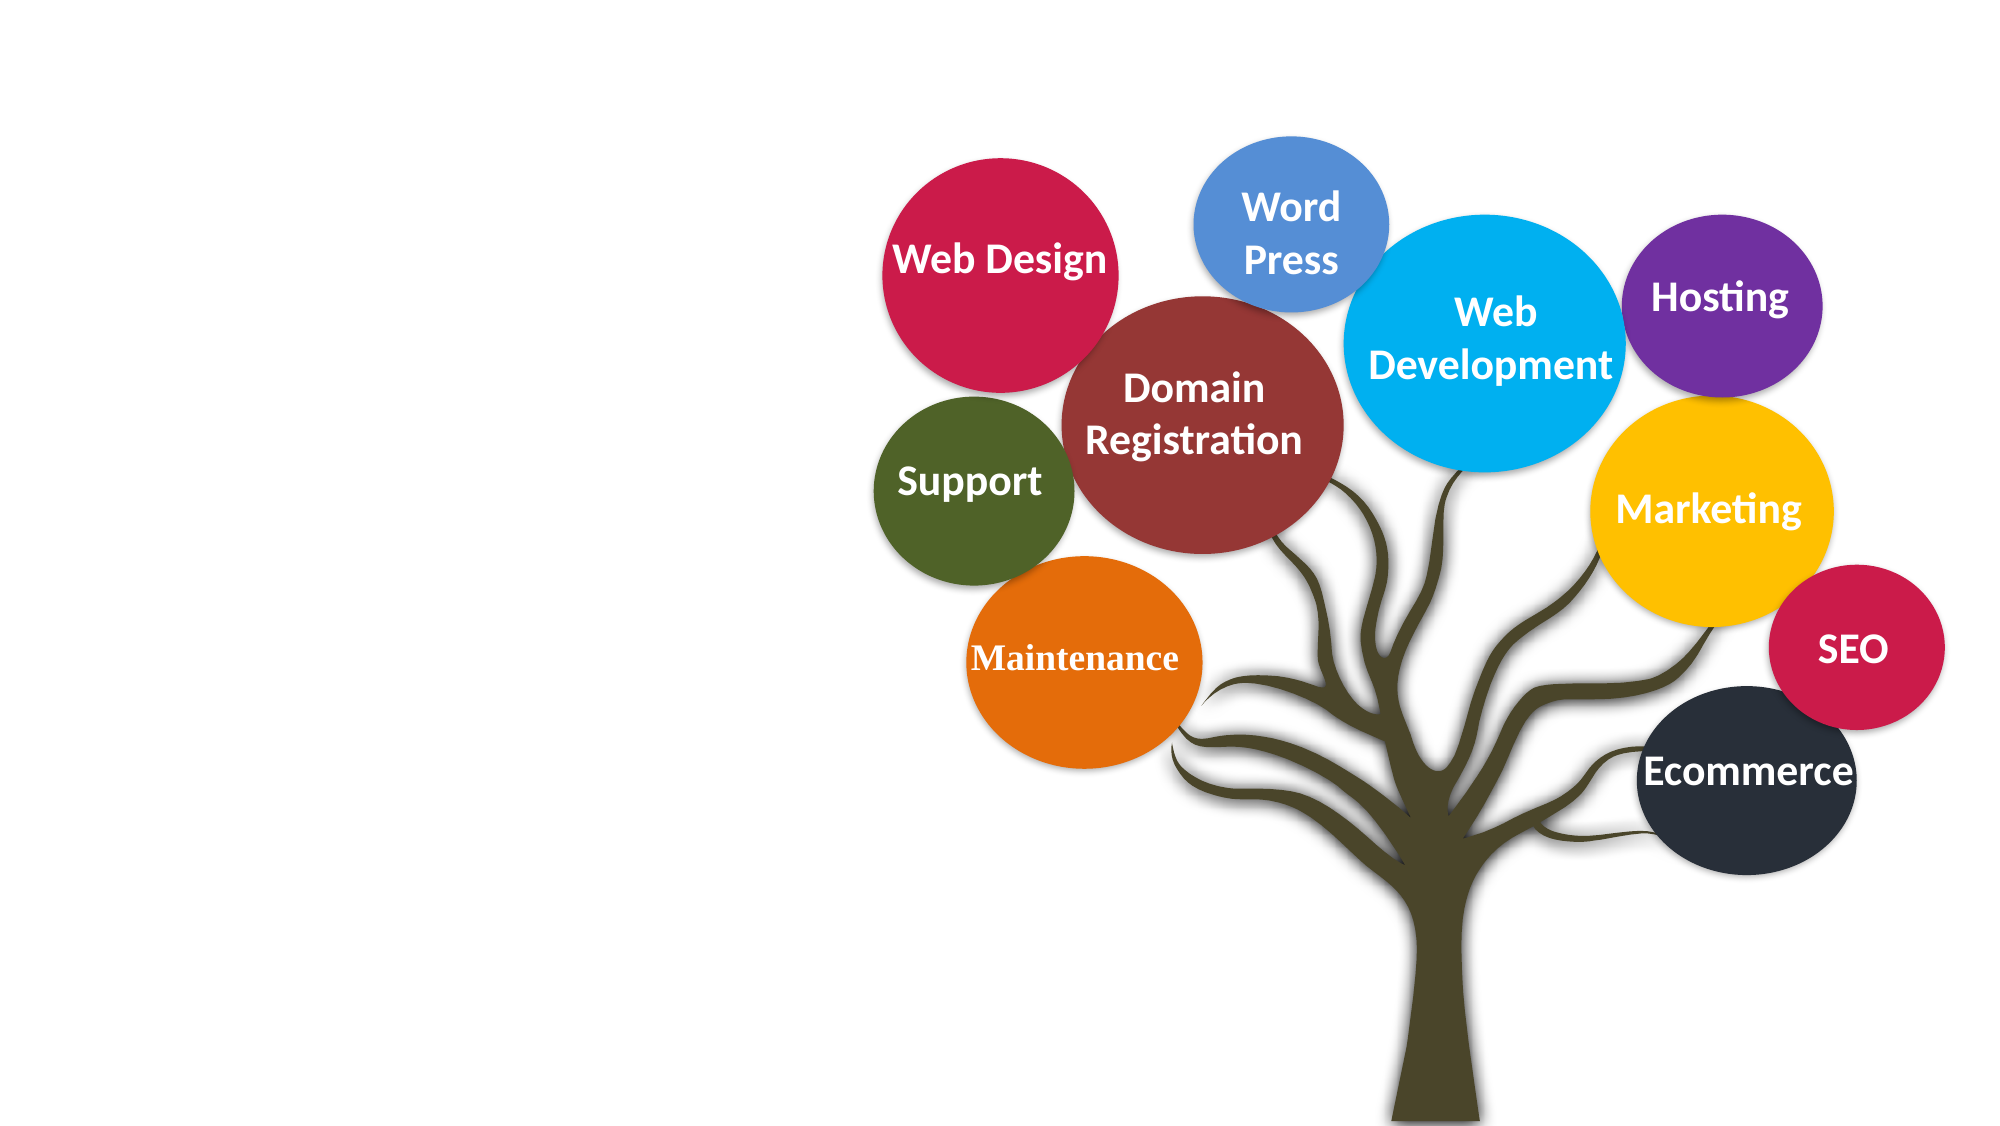

WordPress

Web Design
Hosting
Web Development

Domain Registration

Support

Marketing

SEO
Maintenance

Ecommerce